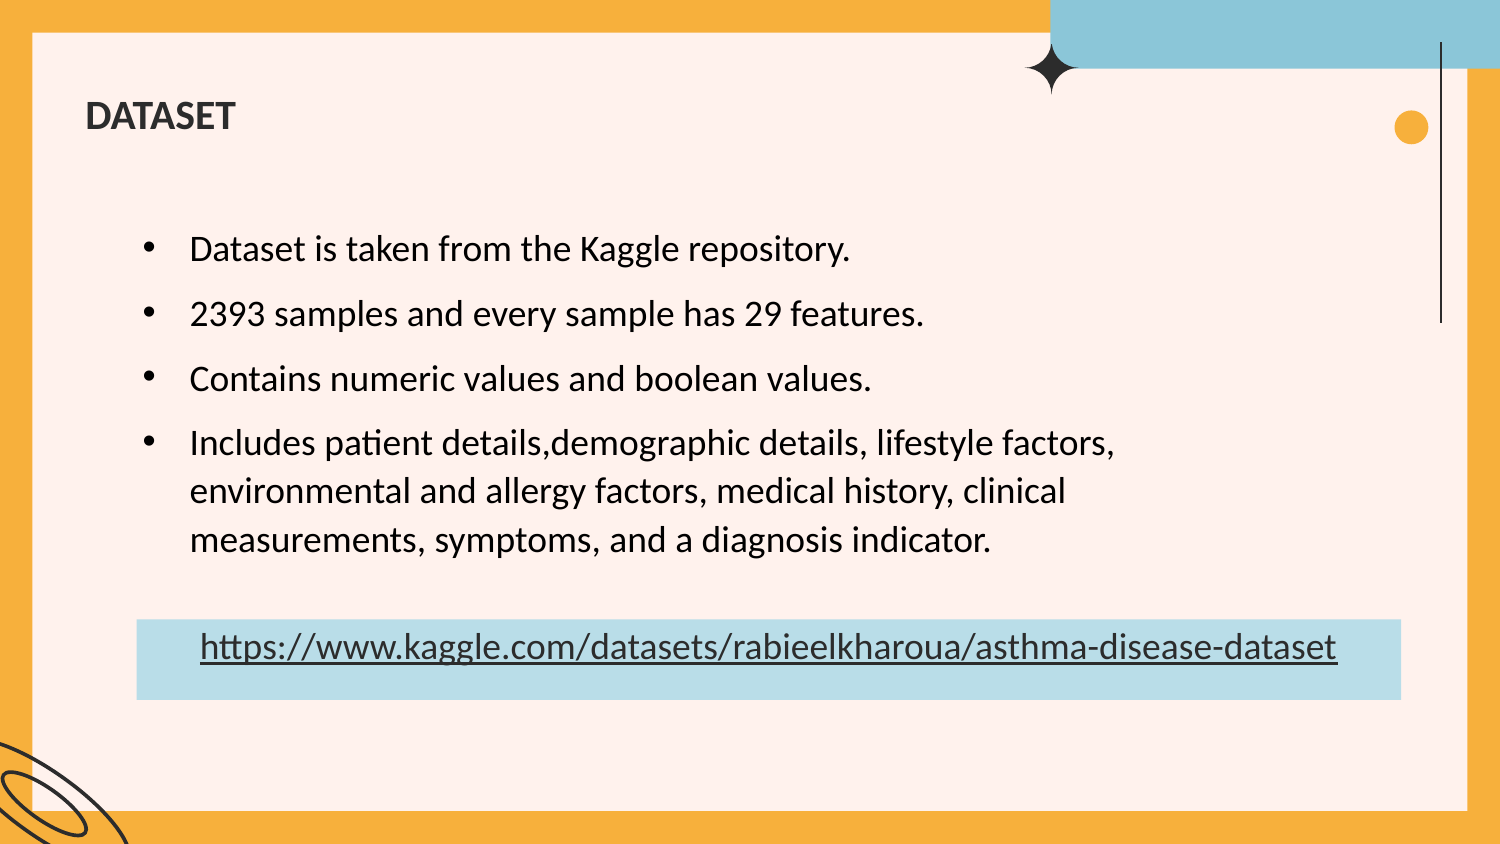

# DATASET

Dataset is taken from the Kaggle repository.
2393 samples and every sample has 29 features.
Contains numeric values and boolean values.
Includes patient details,demographic details, lifestyle factors, environmental and allergy factors, medical history, clinical measurements, symptoms, and a diagnosis indicator.

https://www.kaggle.com/datasets/rabieelkharoua/asthma-disease-dataset